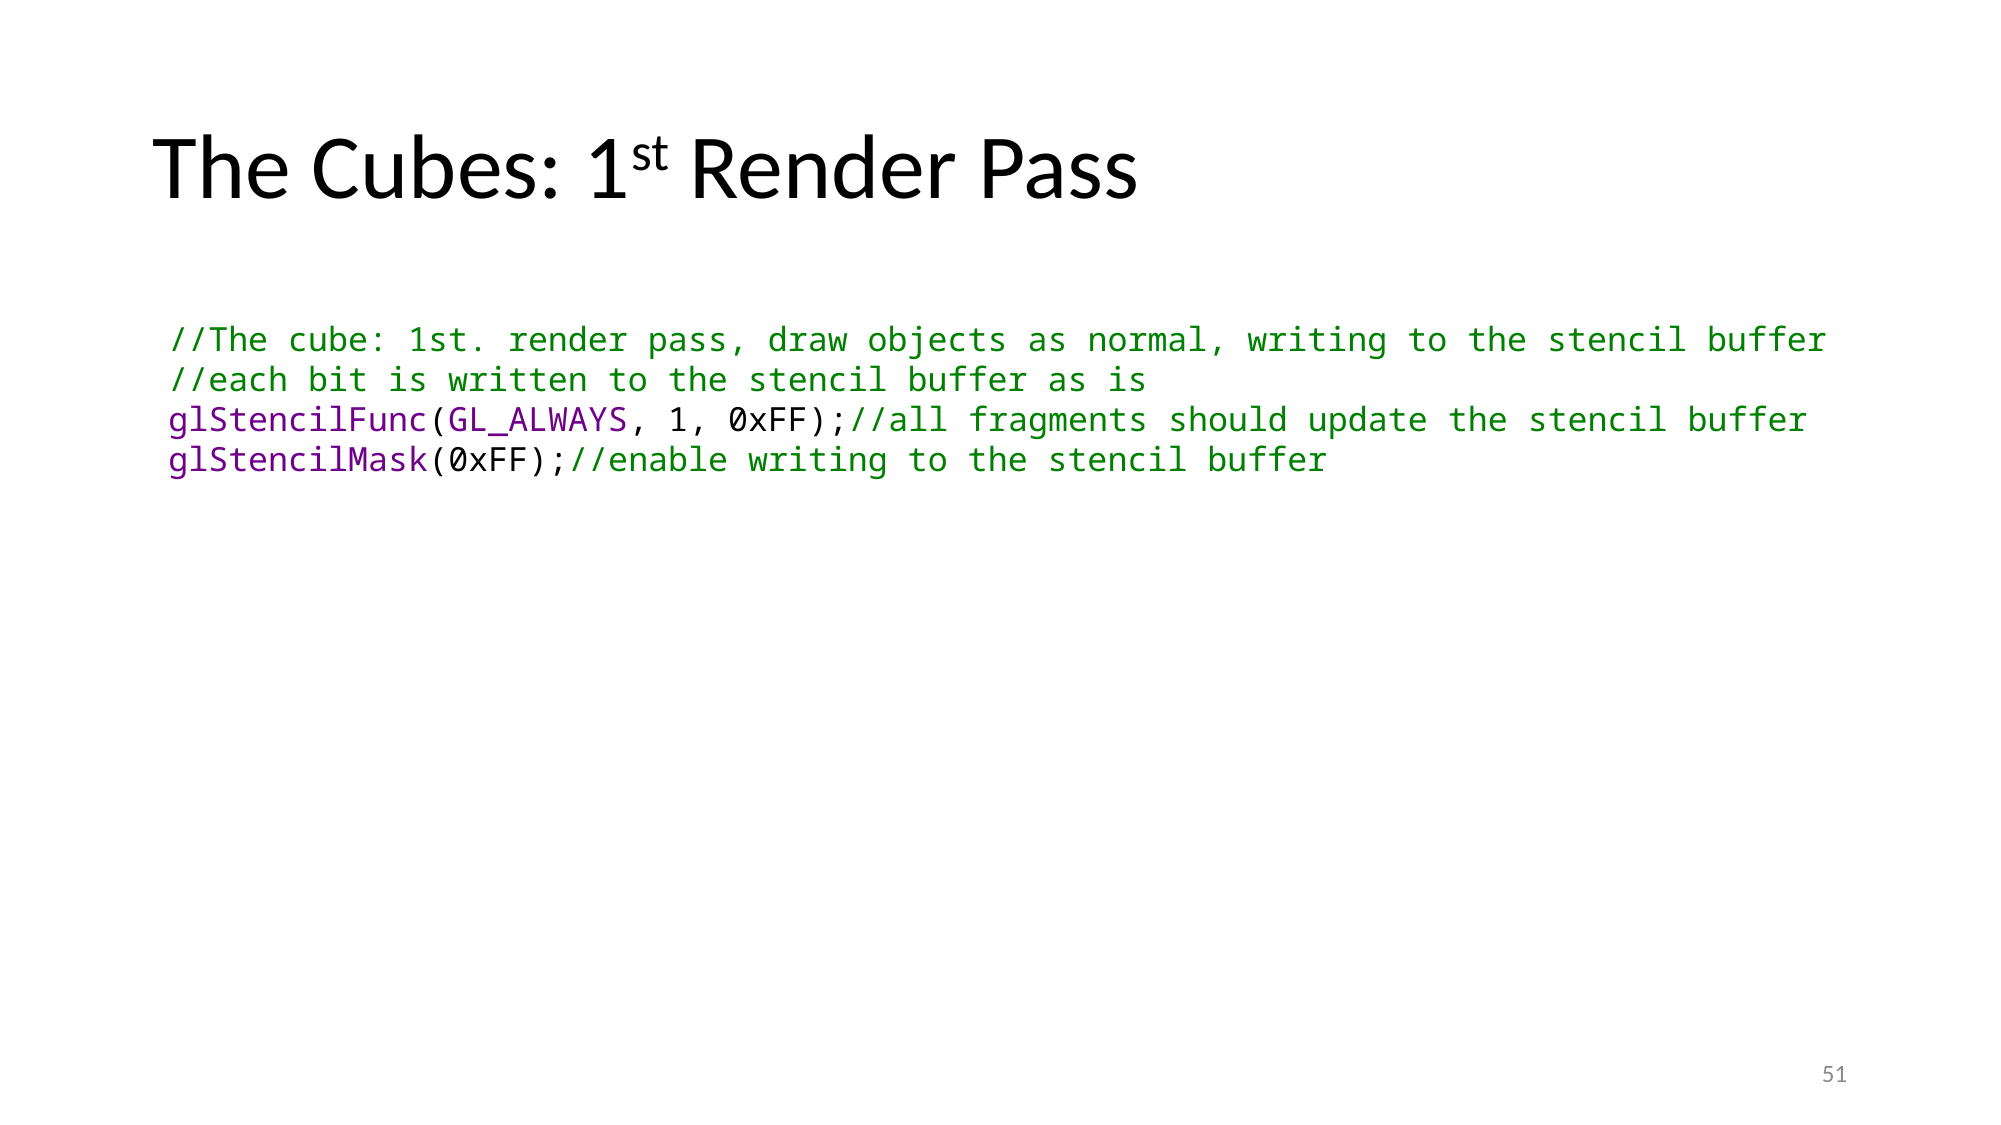

# The Cubes: 1st Render Pass
//The cube: 1st. render pass, draw objects as normal, writing to the stencil buffer
//each bit is written to the stencil buffer as is
glStencilFunc(GL_ALWAYS, 1, 0xFF);//all fragments should update the stencil buffer
glStencilMask(0xFF);//enable writing to the stencil buffer
51